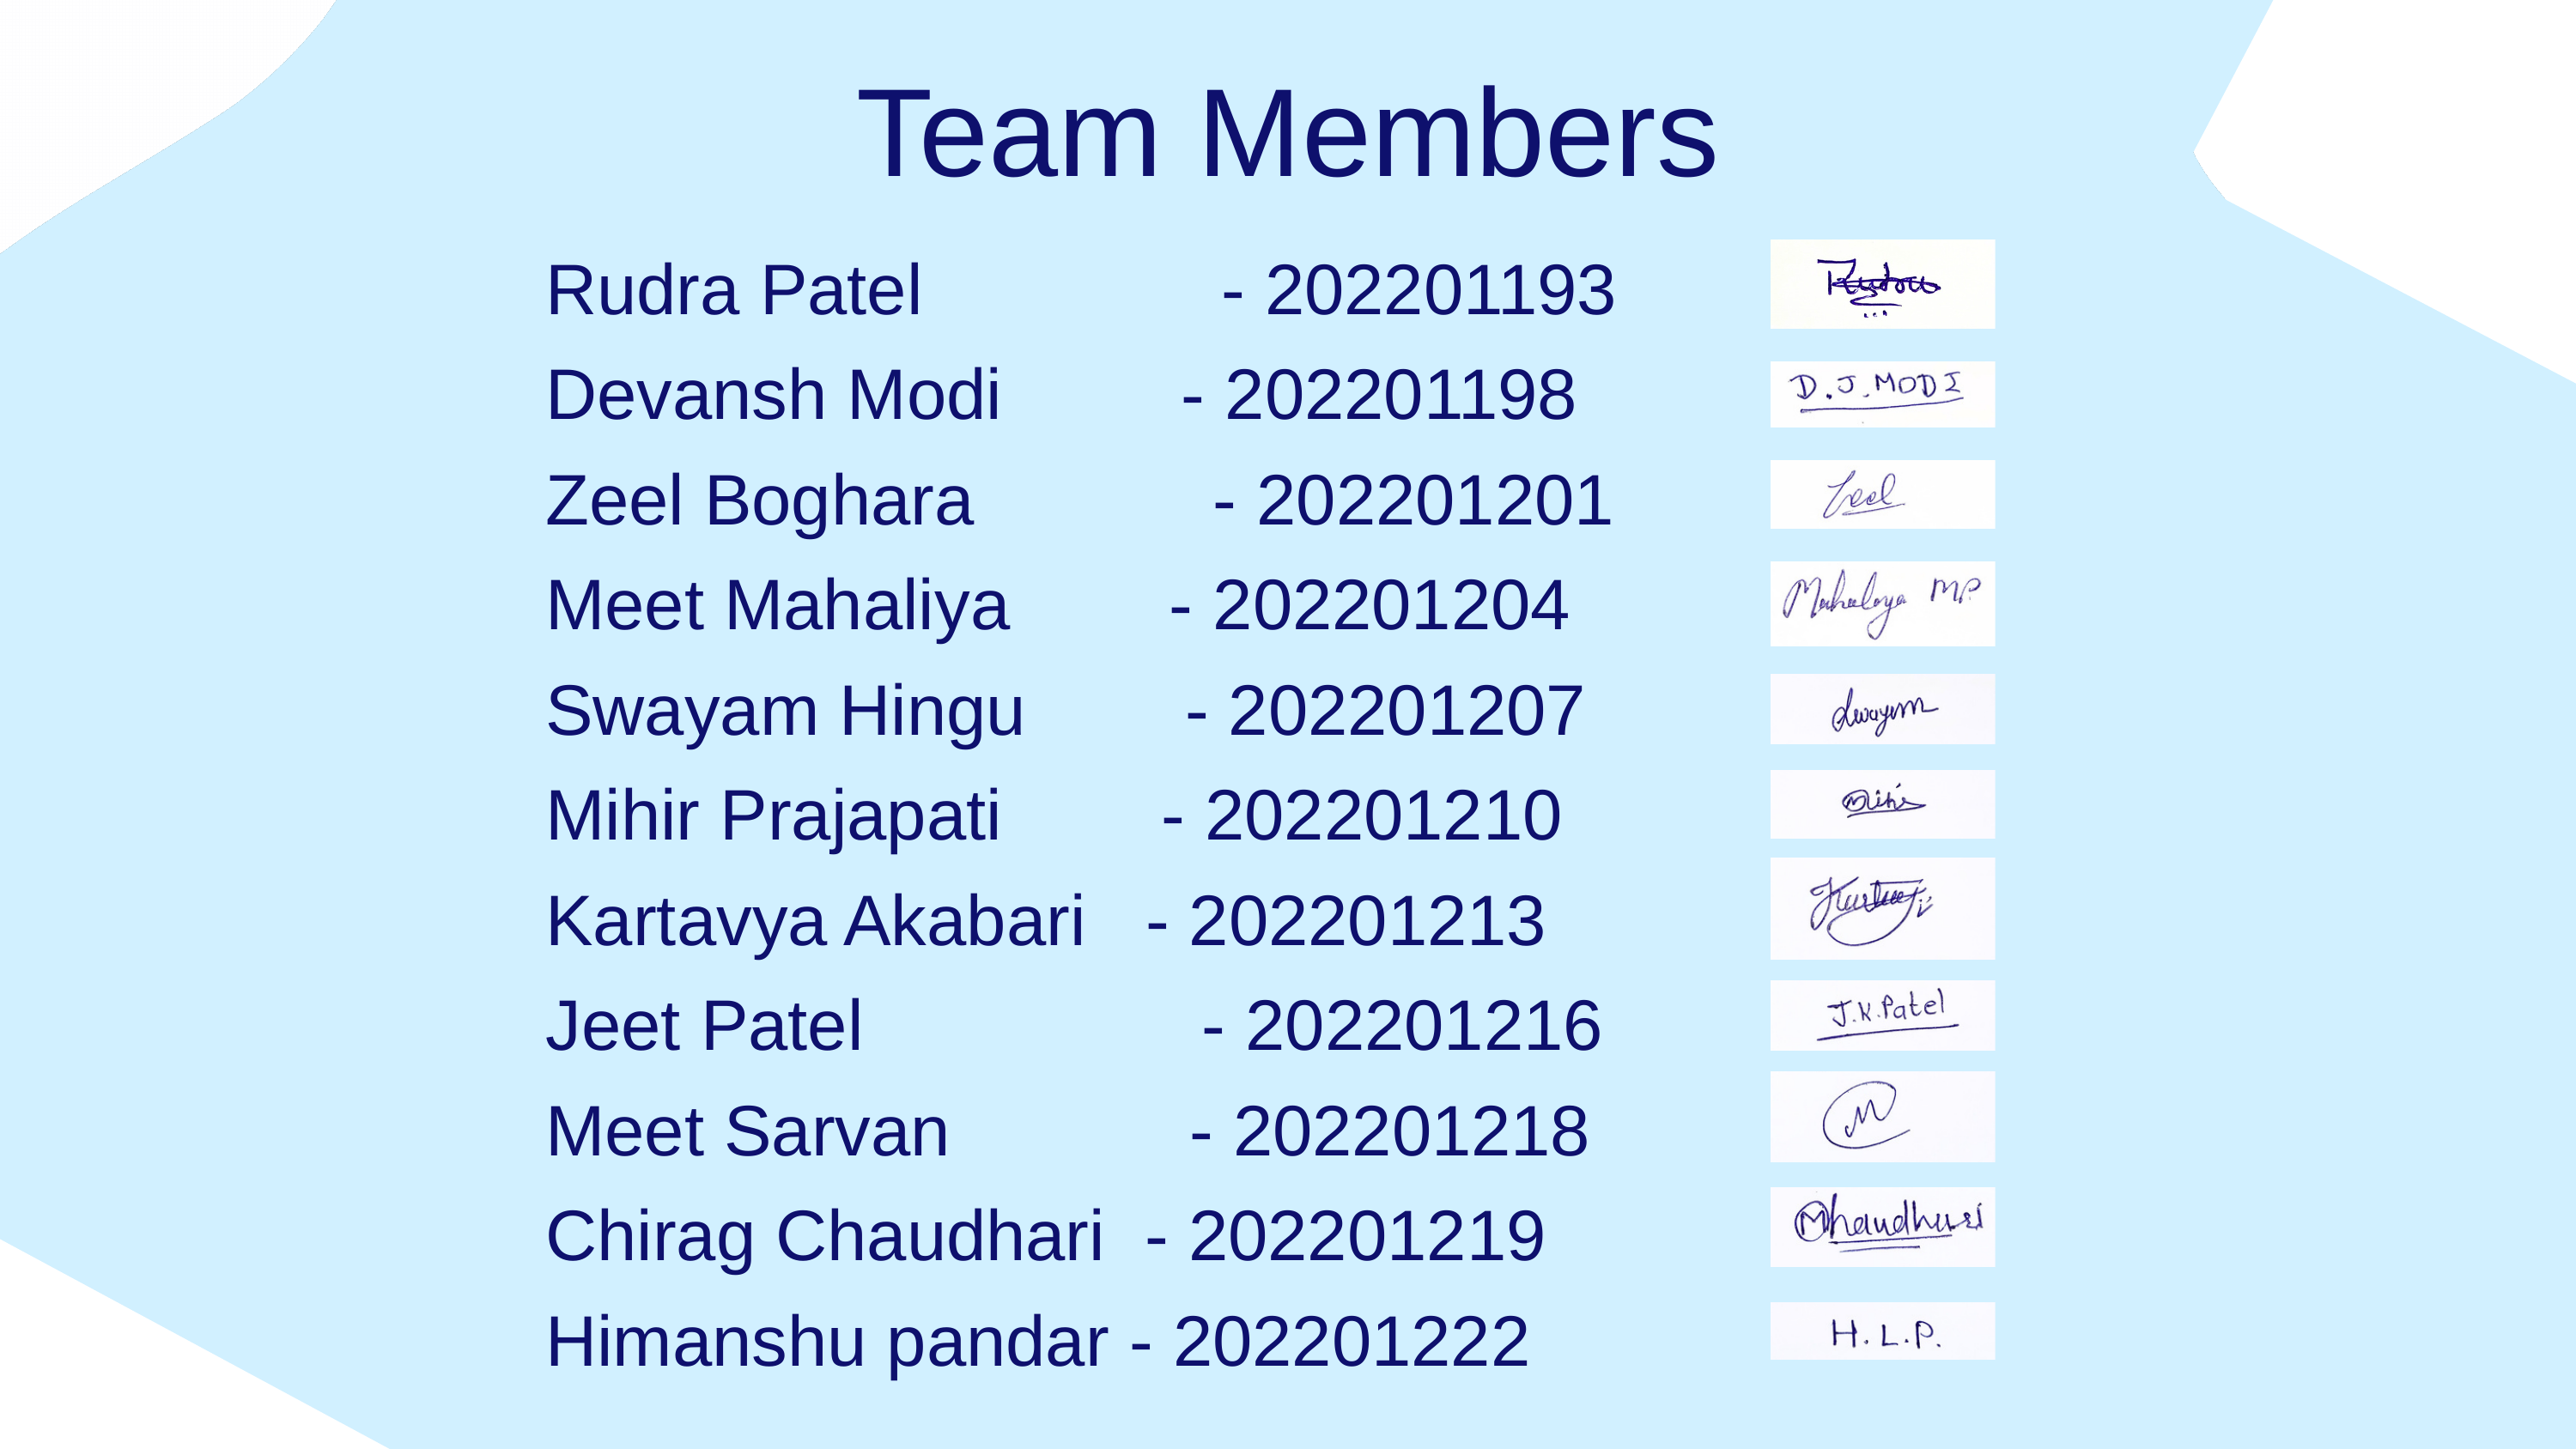

Team Members
Rudra Patel               - 202201193
Devansh Modi         - 202201198
Zeel Boghara            - 202201201
Meet Mahaliya        - 202201204
Swayam Hingu        - 202201207
Mihir Prajapati        - 202201210
Kartavya Akabari   - 202201213
Jeet Patel                 - 202201216
Meet Sarvan            - 202201218
Chirag Chaudhari  - 202201219
Himanshu pandar - 202201222